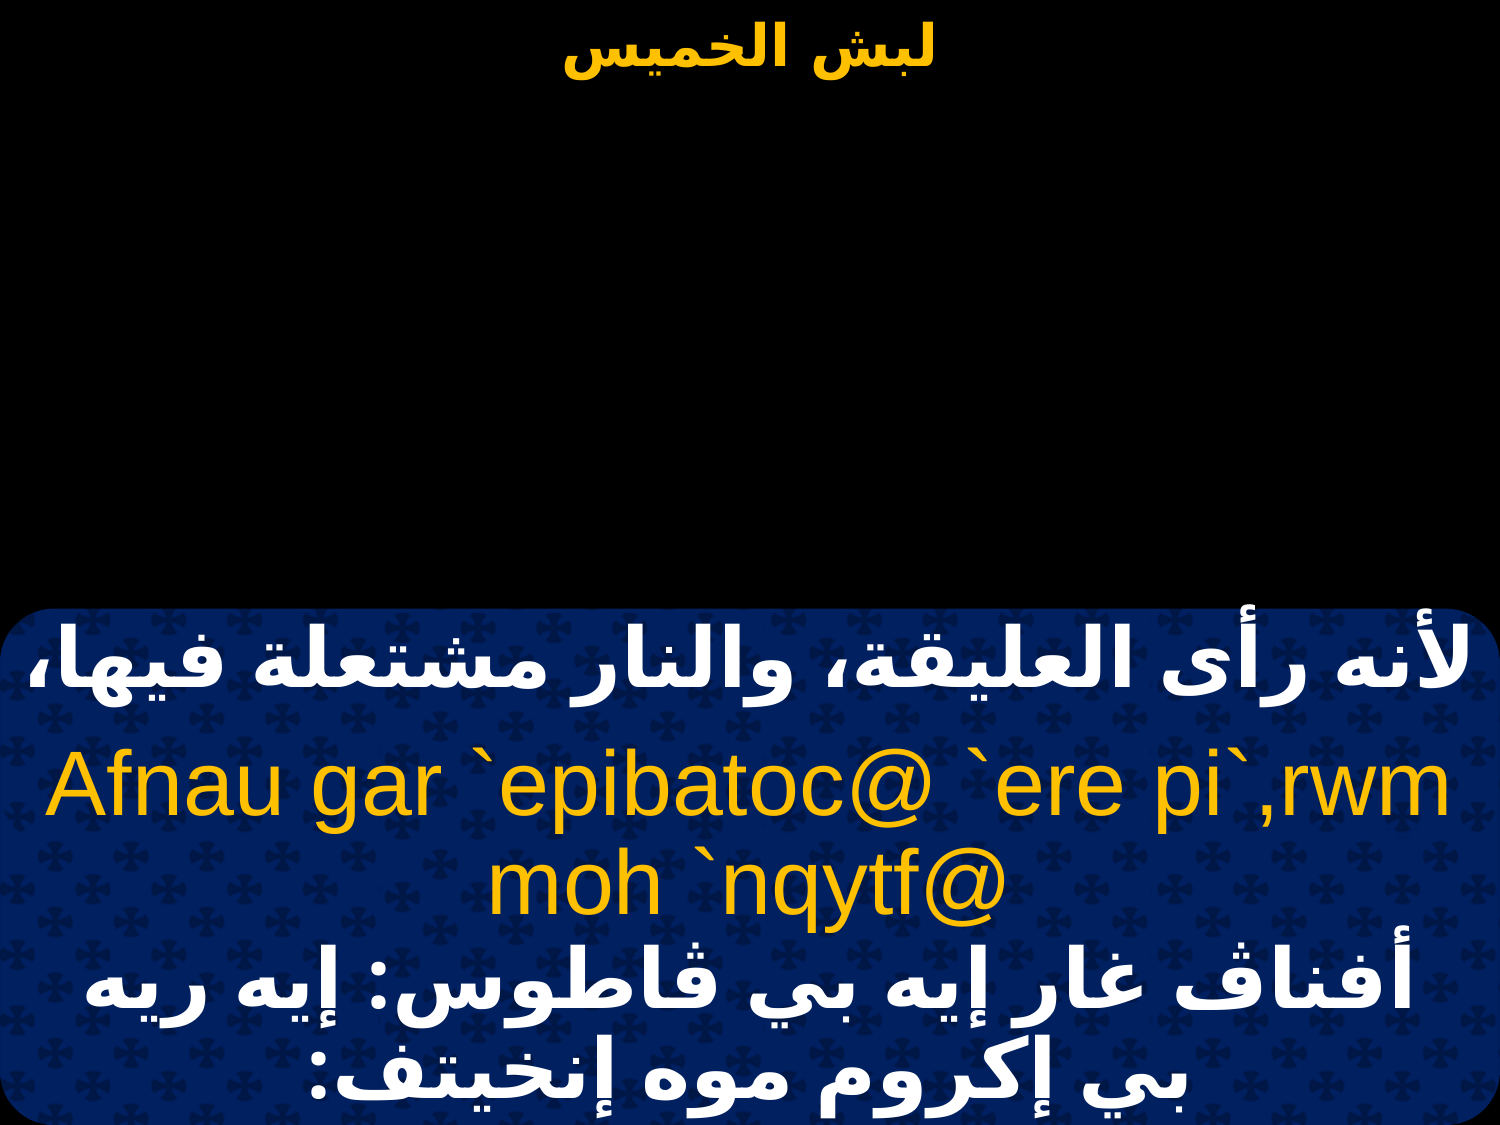

#
لأنه رأى العليقة، والنار مشتعلة فيها،
Afnau gar `epibatoc@ `ere pi`,rwm moh `nqytf@
أفناڤ غار إيه بي ڤاطوس: إيه ريه بي إكروم موه إنخيتف: